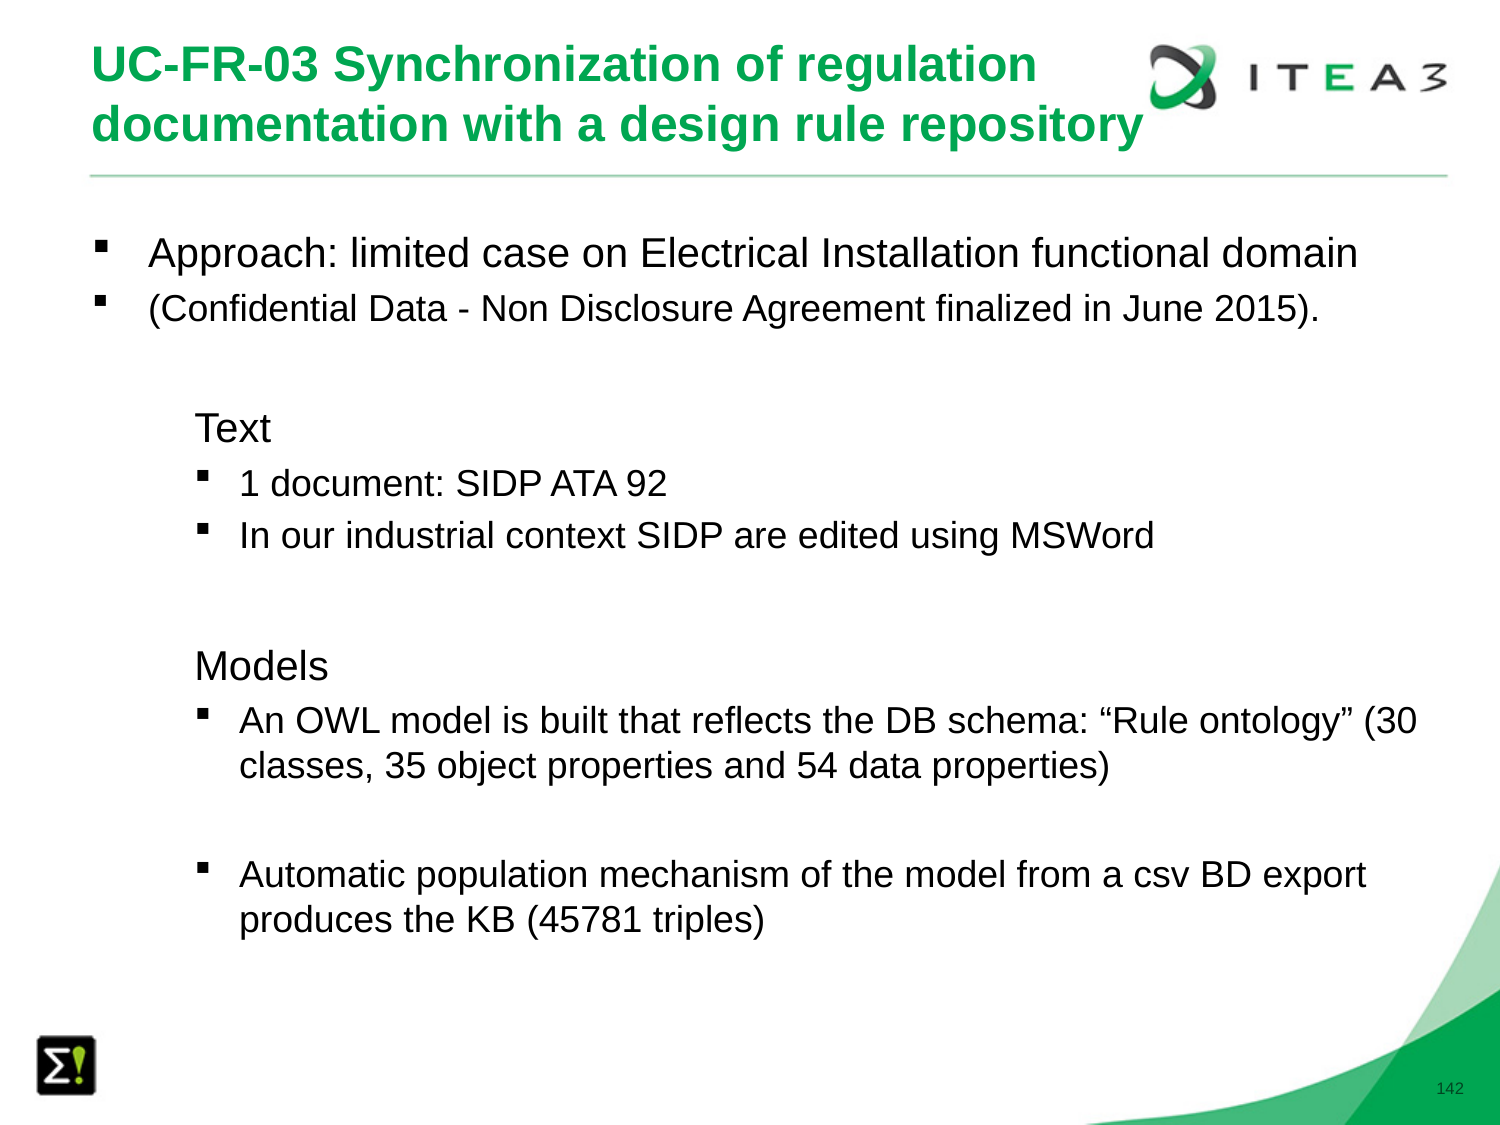

# UC-FR-03 Synchronization of regulation documentation with a design rule repository
Approach: limited case on Electrical Installation functional domain
(Confidential Data - Non Disclosure Agreement finalized in June 2015).

Text
1 document: SIDP ATA 92
In our industrial context SIDP are edited using MSWord

Models
An OWL model is built that reflects the DB schema: “Rule ontology” (30 classes, 35 object properties and 54 data properties)

Automatic population mechanism of the model from a csv BD export produces the KB (45781 triples)